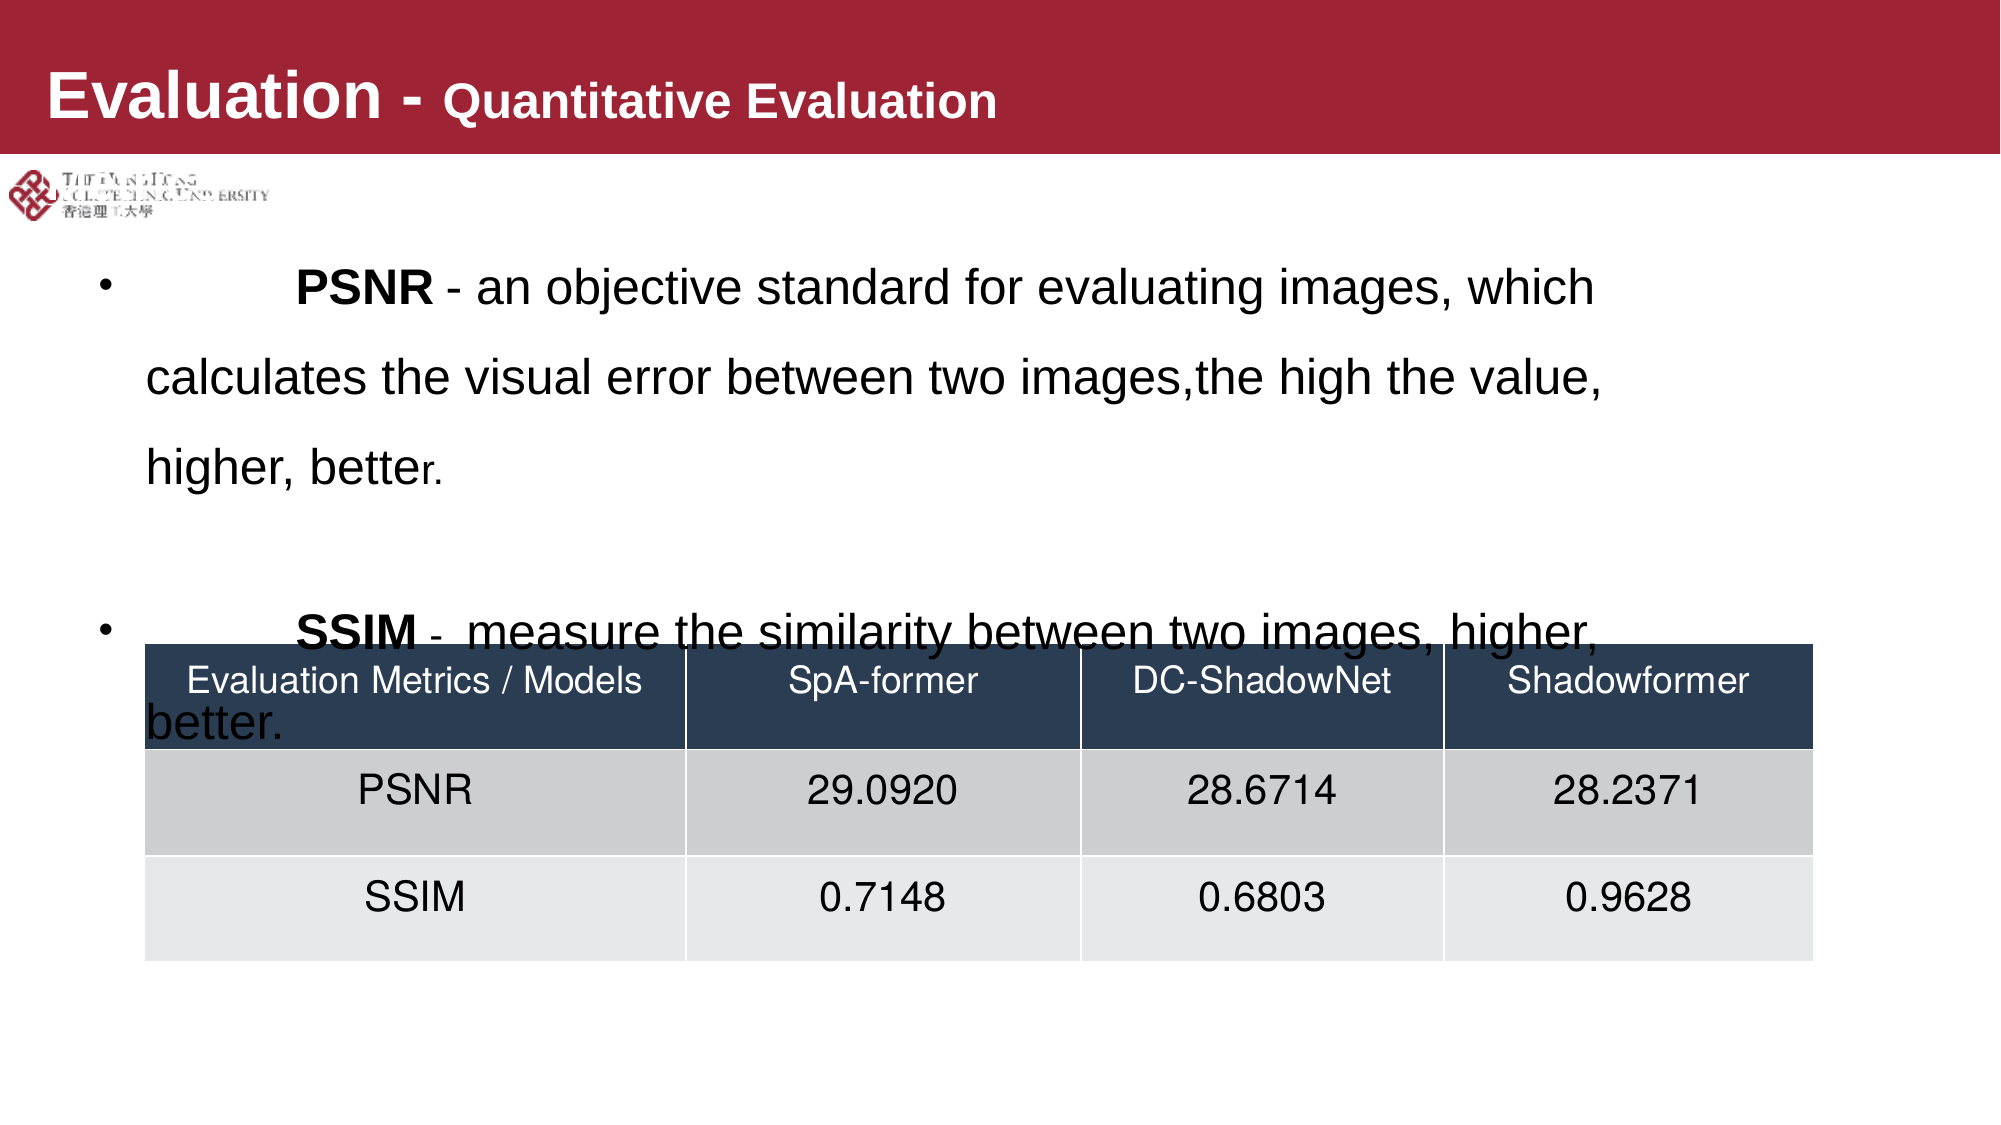

Evaluation - Quantitative Evaluation Metrics

	PSNR - an objective standard for evaluating images, which calculates the visual error between two images,the high the value, higher, better.

	SSIM -  measure the similarity between two images, higher, better.
| Evaluation Metrics / Models | SpA-former | DC-ShadowNet | Shadowformer |
| --- | --- | --- | --- |
| PSNR | 29.0920 | 28.6714 | 28.2371 |
| SSIM | 0.7148 | 0.6803 | 0.9628 |